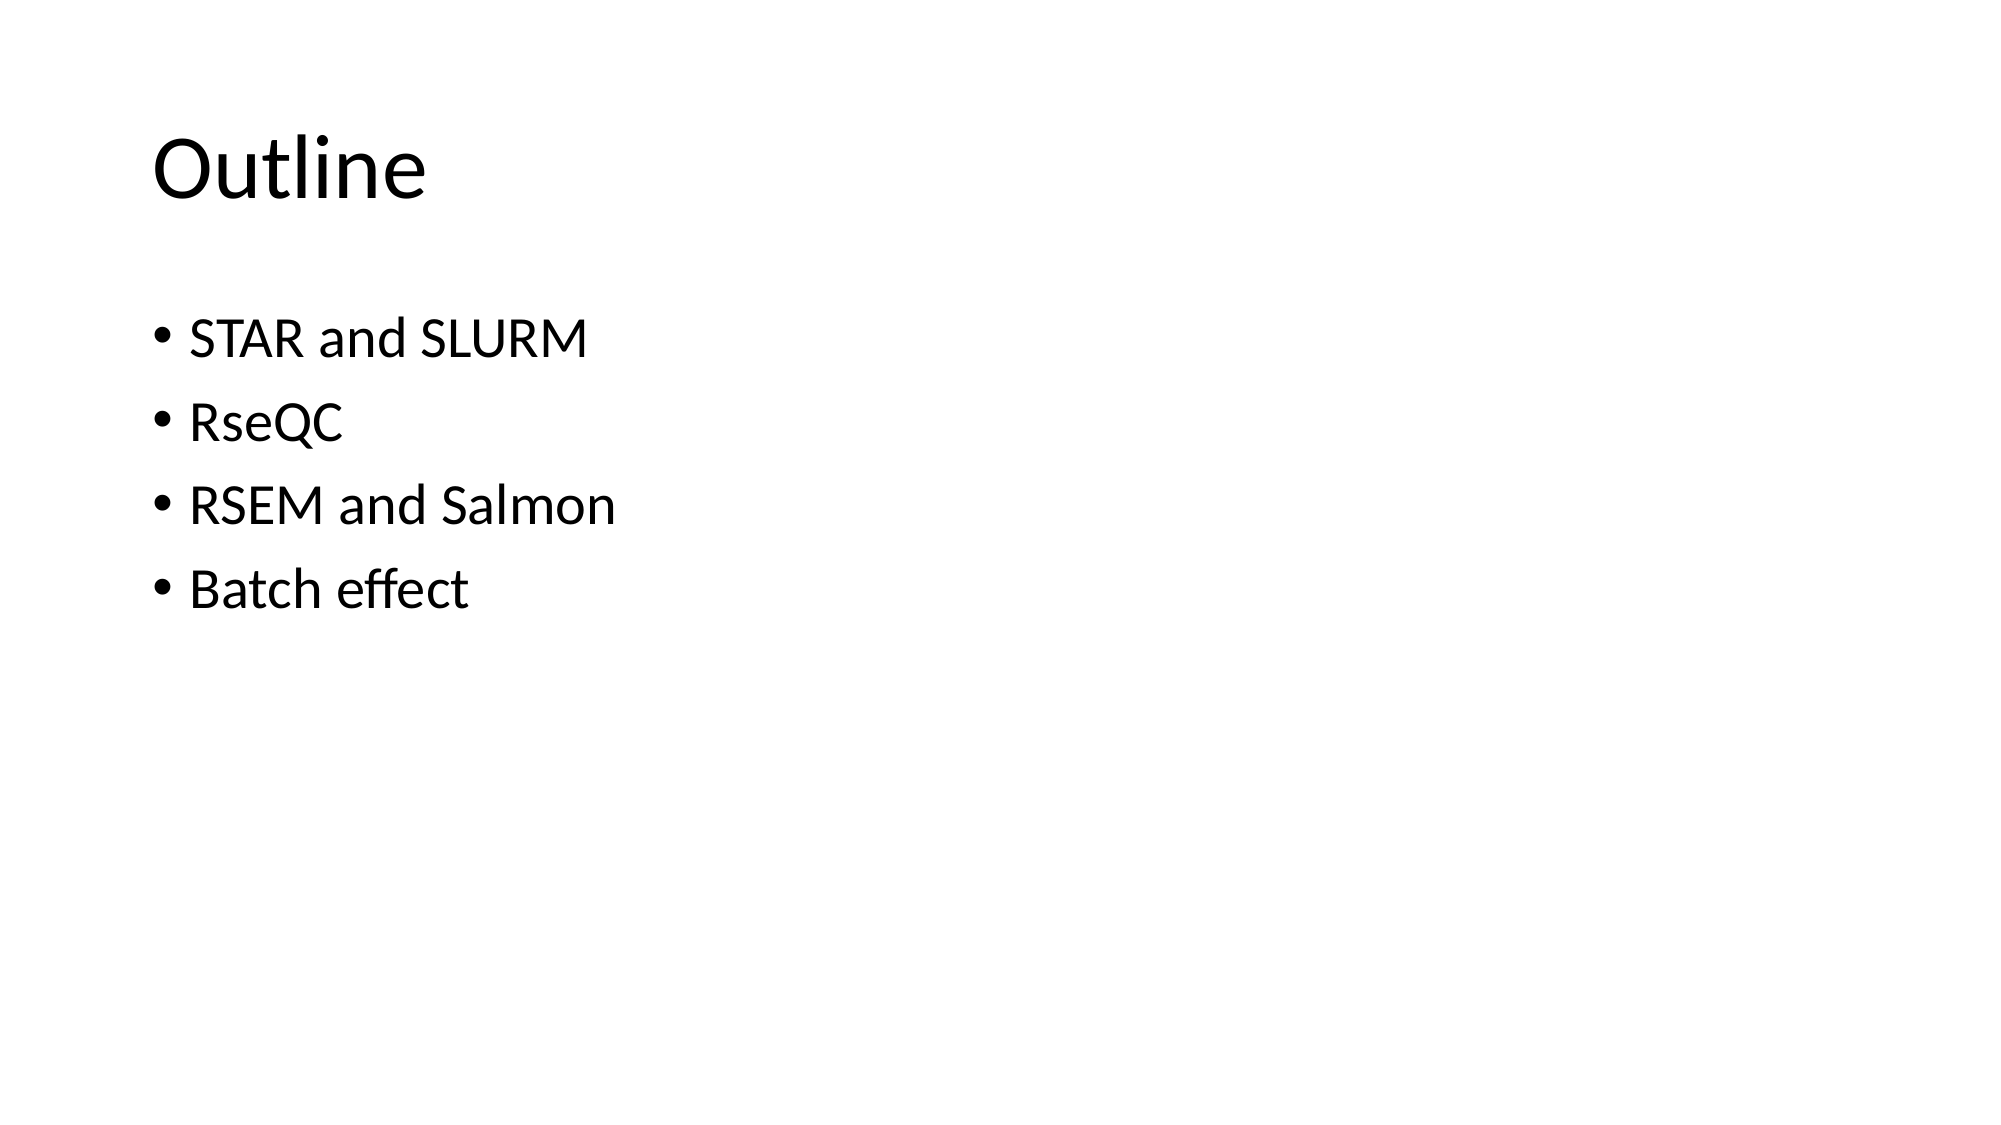

# Outline
STAR and SLURM
RseQC
RSEM and Salmon
Batch effect